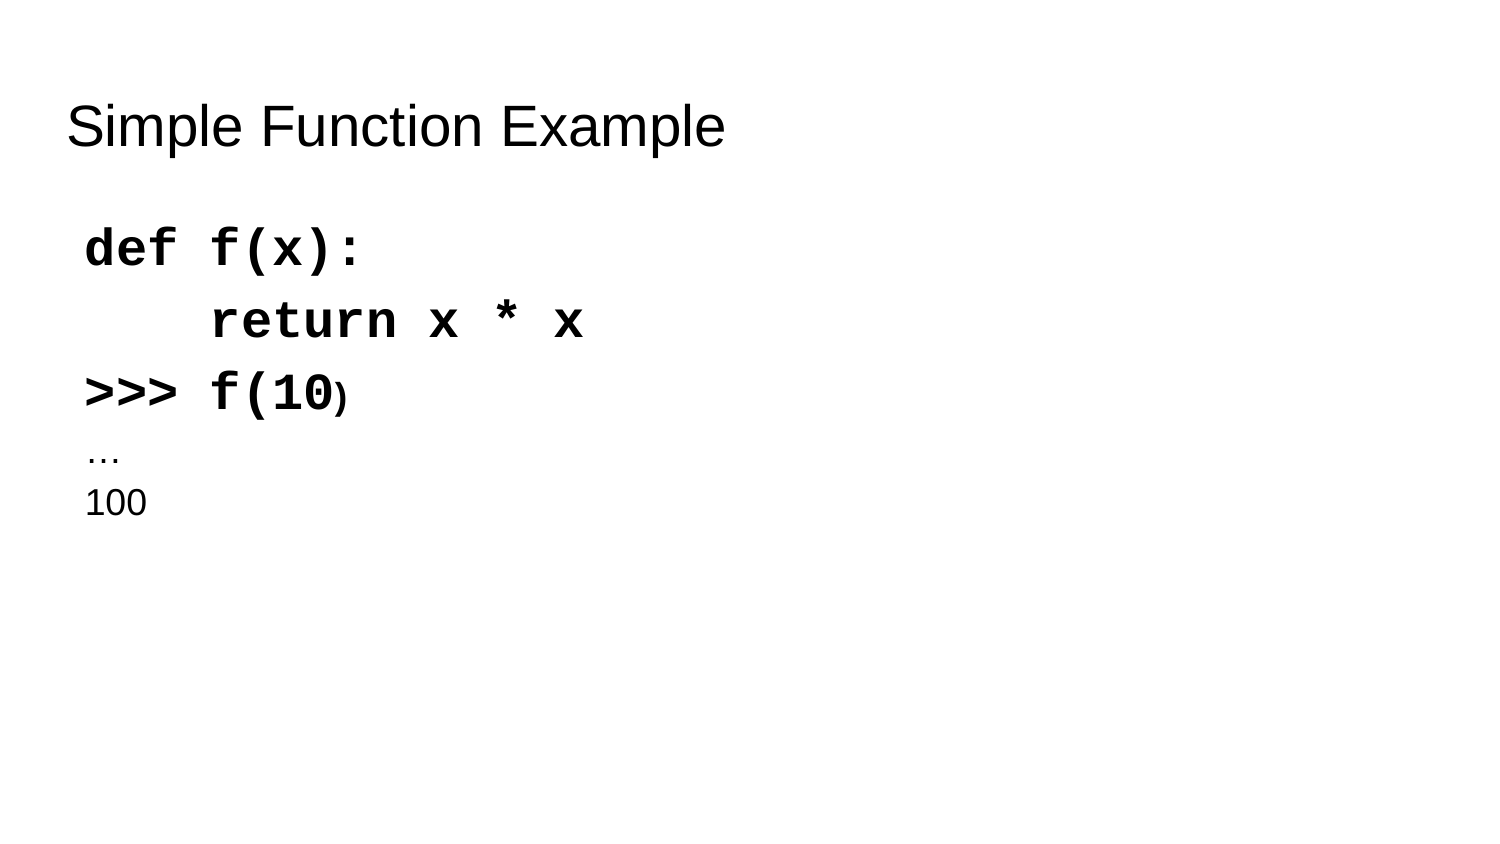

# Simple Function Example
def f(x):
    return x * x
>>> f(10)
…
100